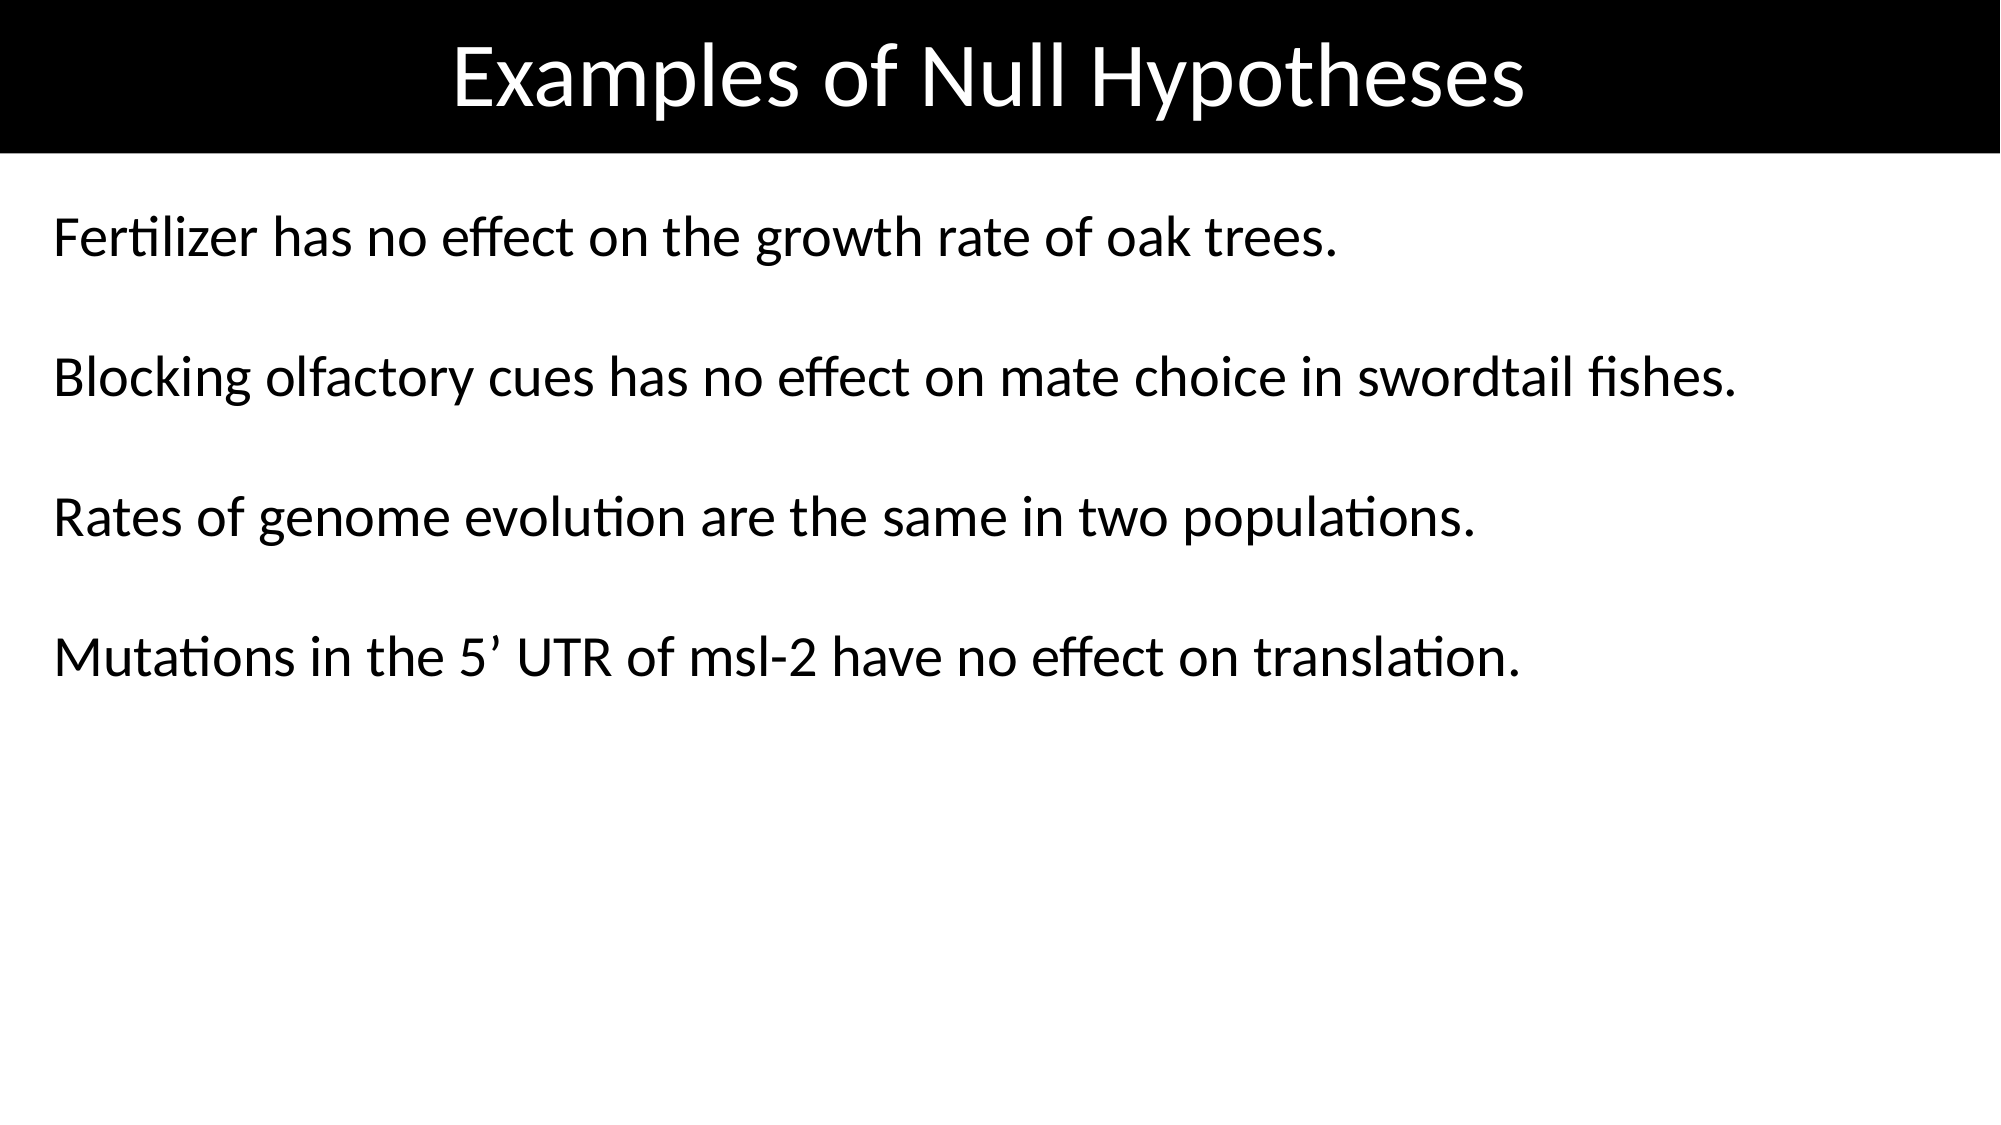

# Examples of Null Hypotheses
Fertilizer has no effect on the growth rate of oak trees.

Blocking olfactory cues has no effect on mate choice in swordtail fishes.

Rates of genome evolution are the same in two populations.

Mutations in the 5’ UTR of msl-2 have no effect on translation.